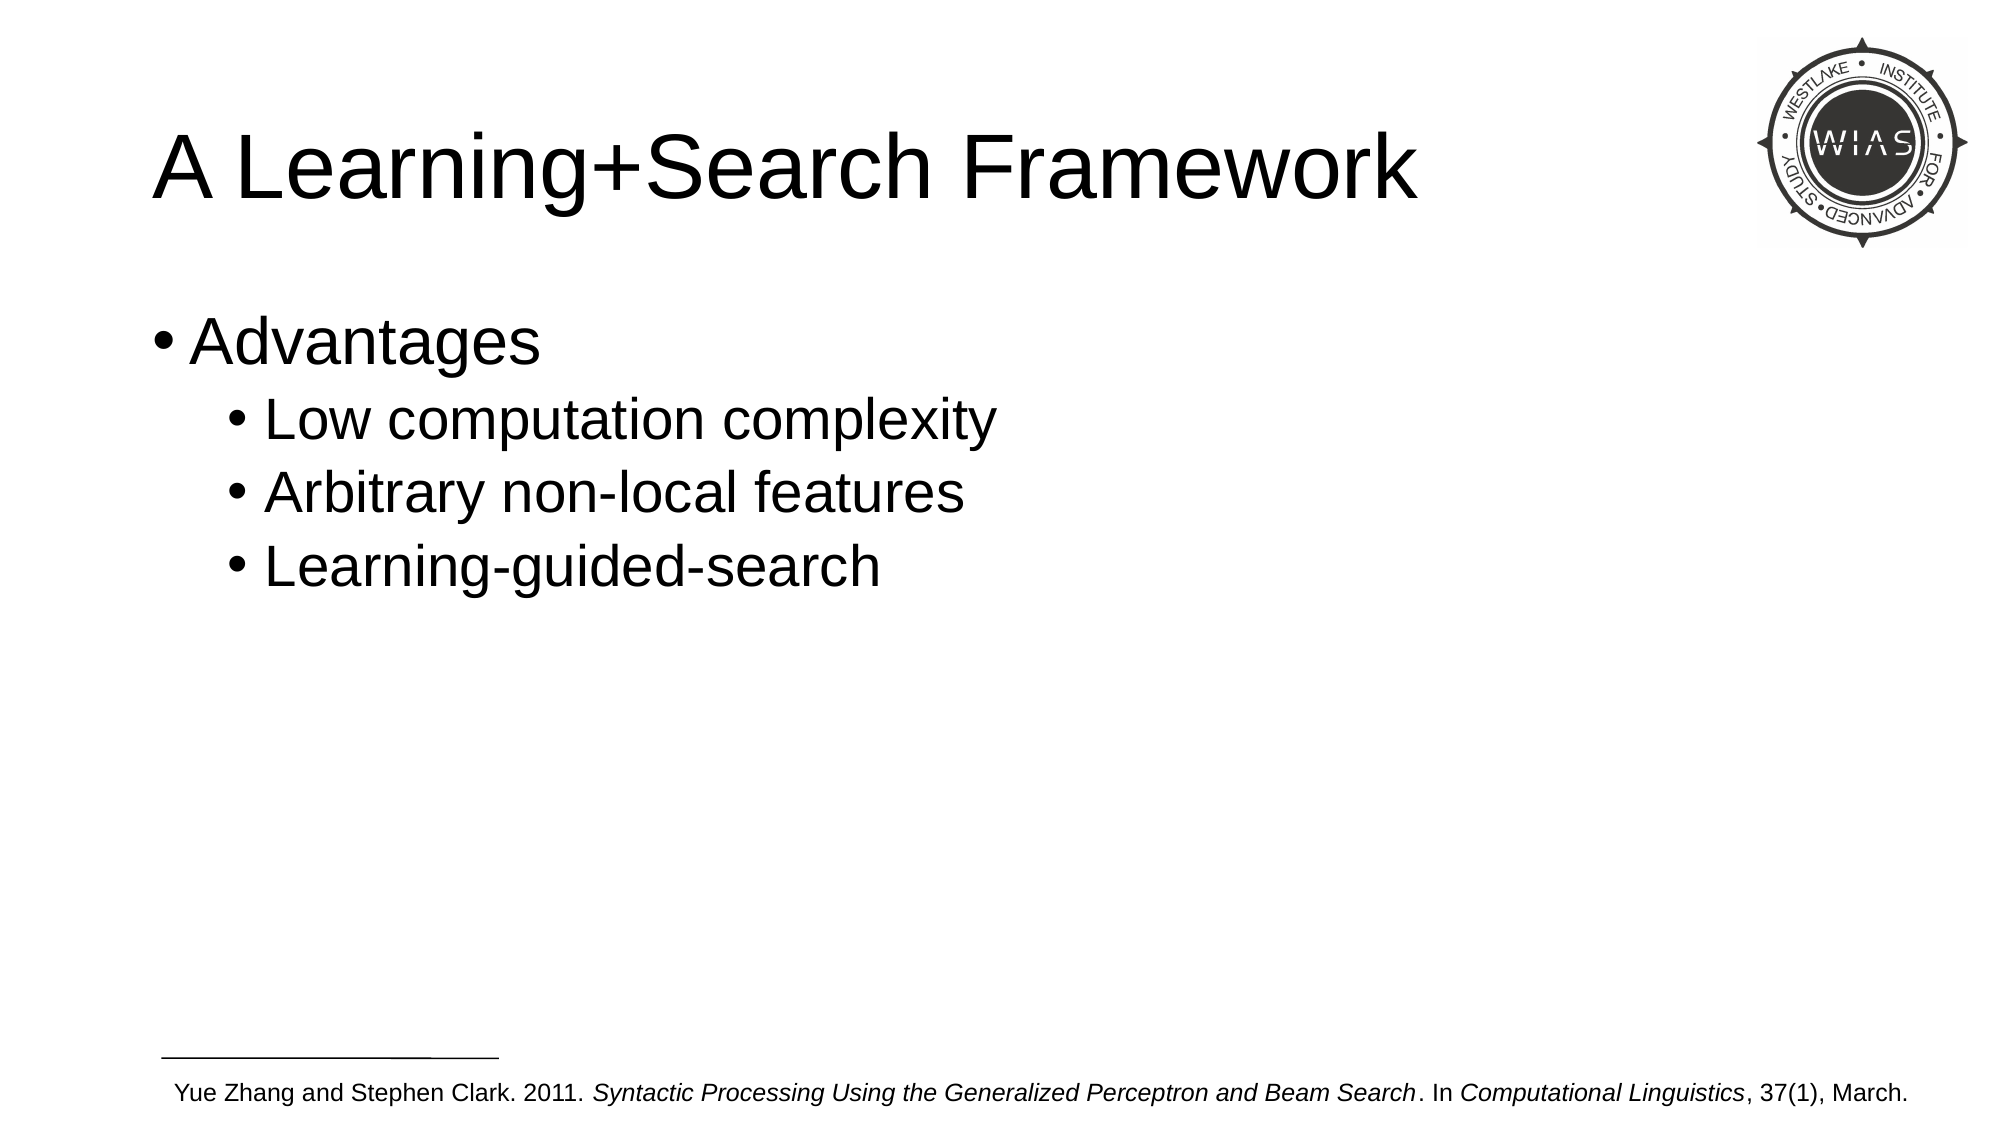

# A Learning+Search Framework
Advantages
Low computation complexity
Arbitrary non-local features
Learning-guided-search

Yue Zhang and Stephen Clark. 2011. Syntactic Processing Using the Generalized Perceptron and Beam Search. In Computational Linguistics, 37(1), March.